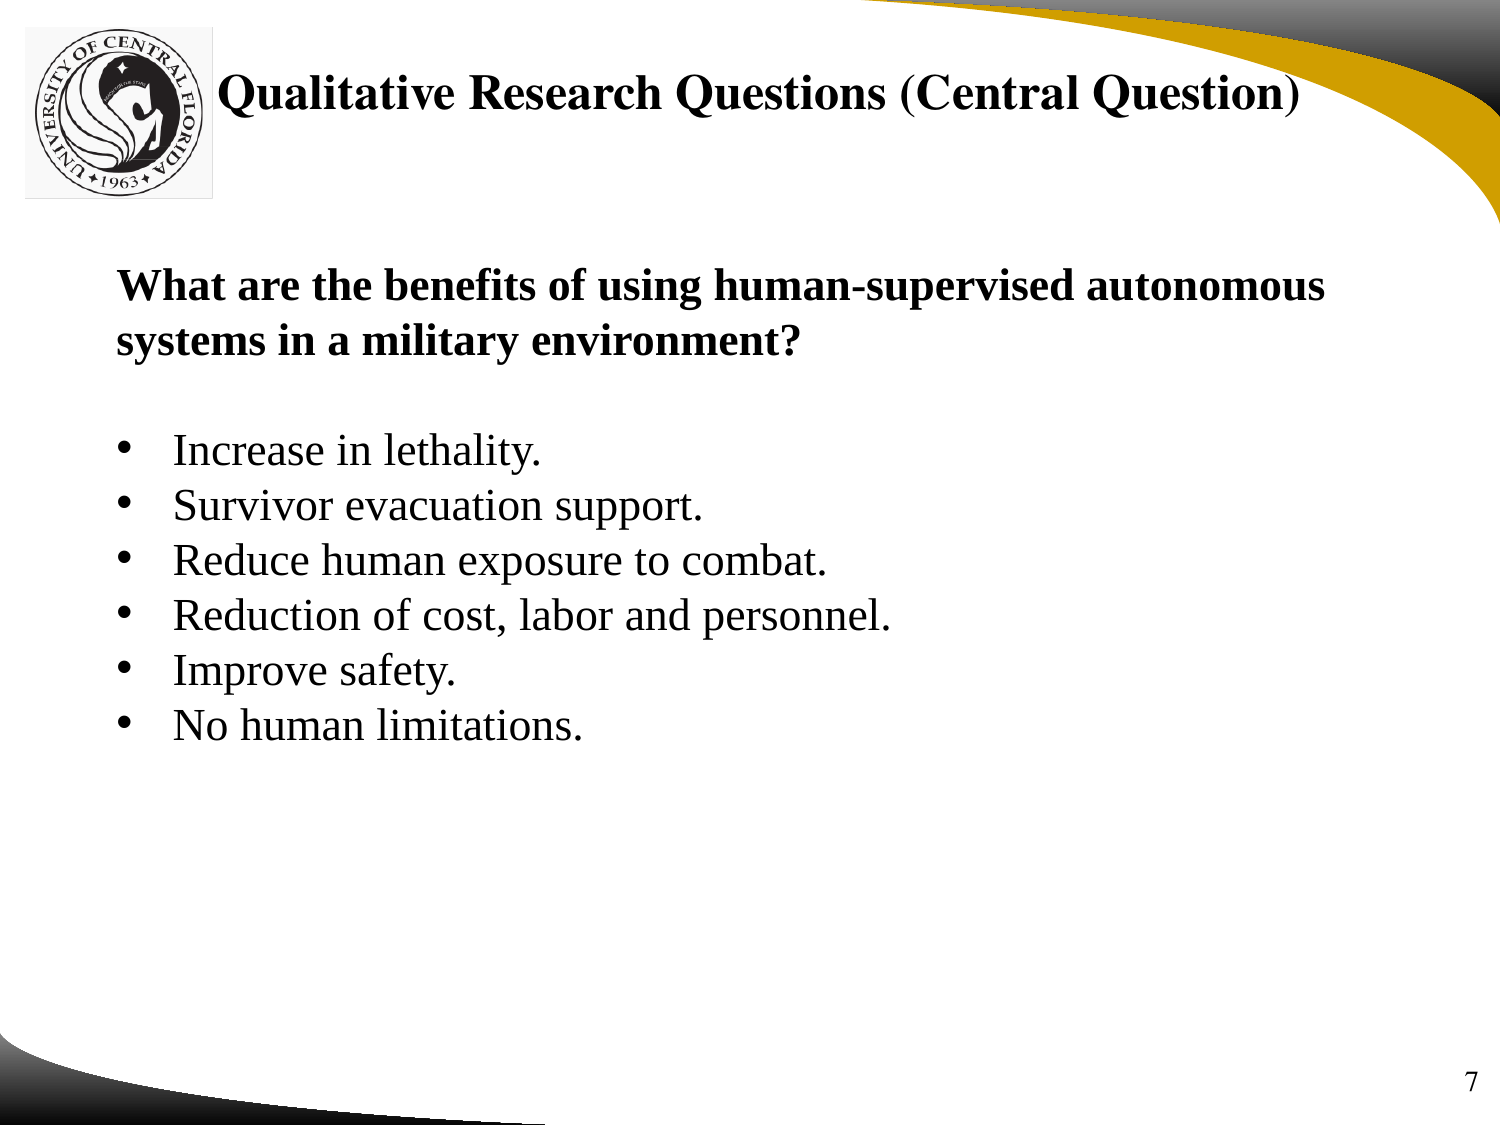

Qualitative Research Questions (Central Question)
What are the benefits of using human-supervised autonomous systems in a military environment?

Increase in lethality.
Survivor evacuation support.
Reduce human exposure to combat.
Reduction of cost, labor and personnel.
Improve safety.
No human limitations.
7